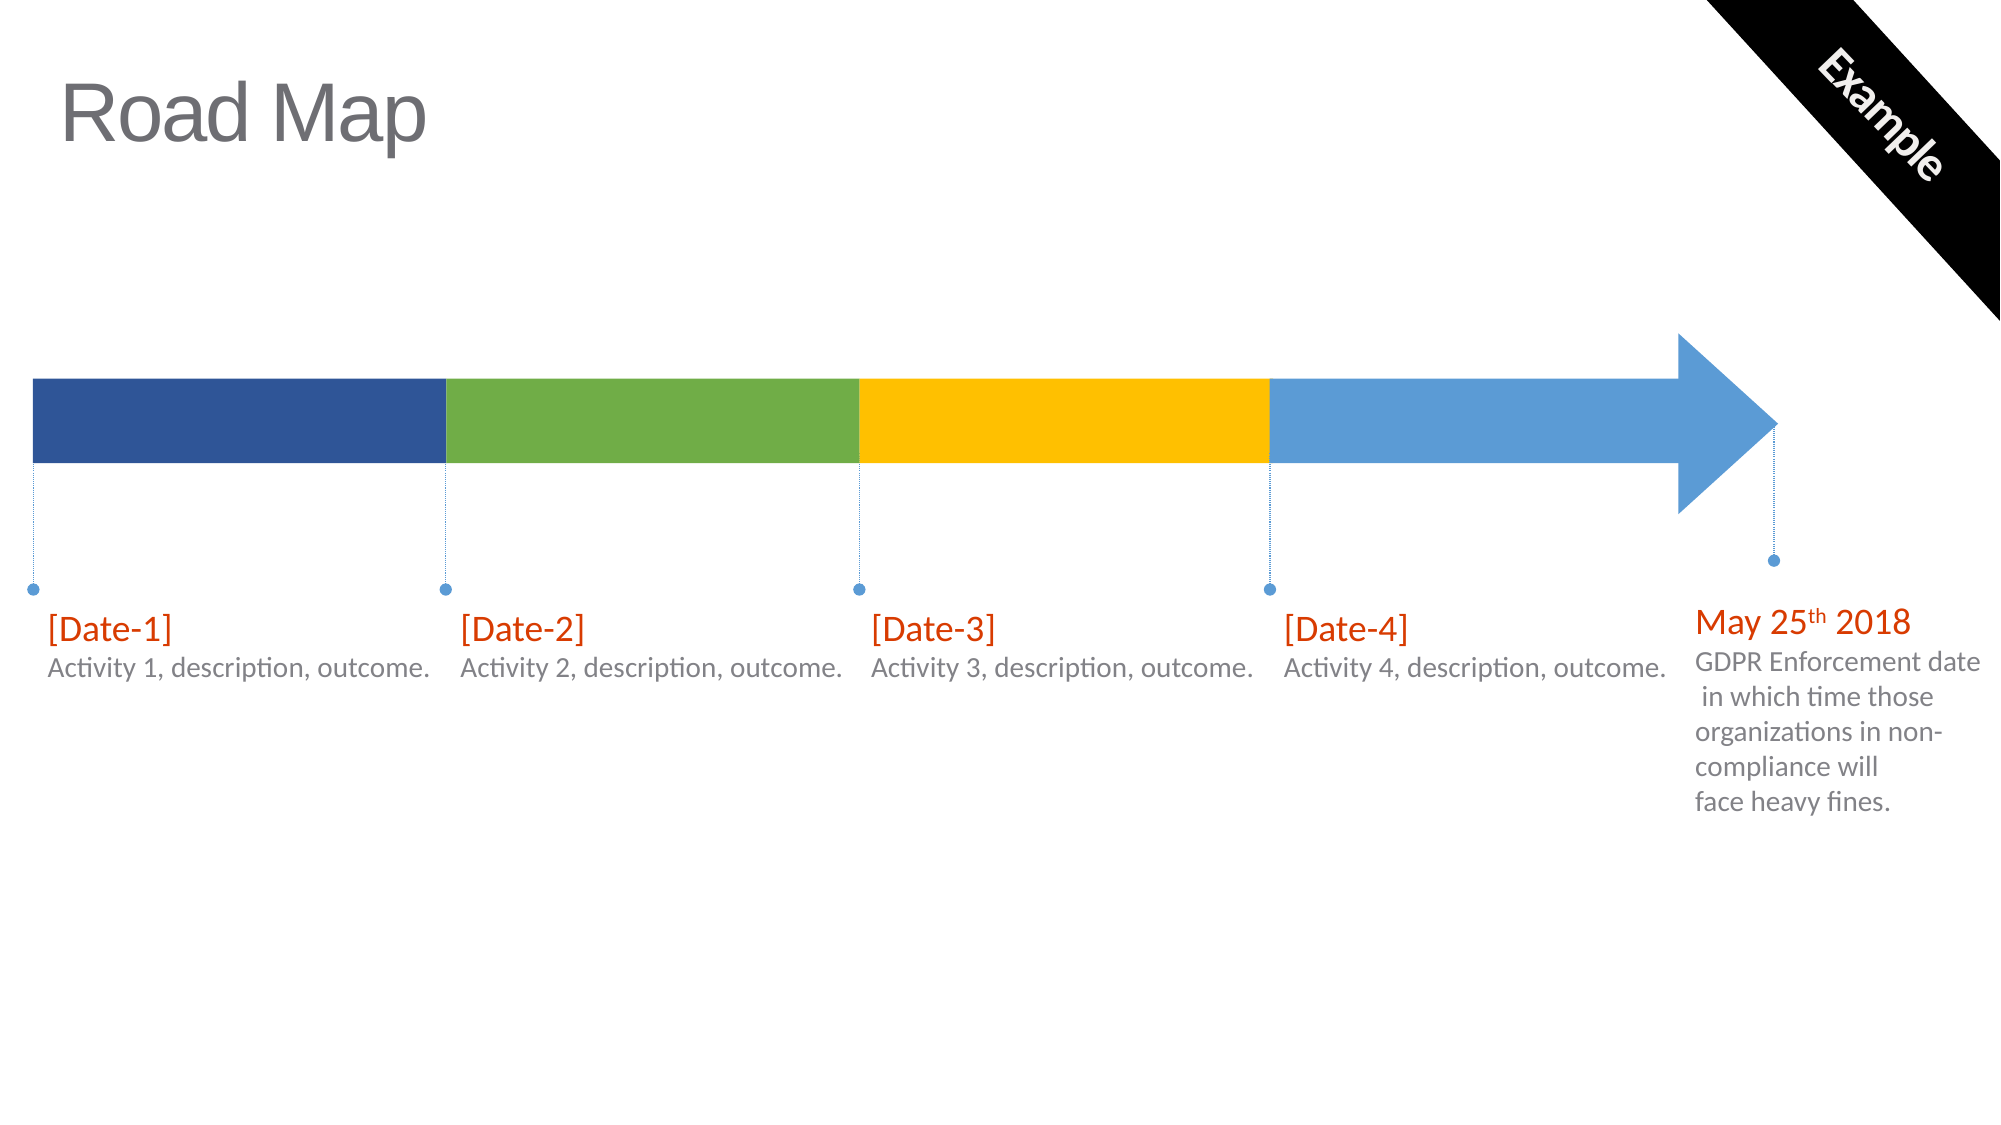

Example
# Road Map

May 25th 2018
GDPR Enforcement date  in which time those organizations in non-compliance will face heavy fines.

[Date-3]
Activity 3, description, outcome.
[Date-4]
Activity 4, description, outcome.

[Date-1]
Activity 1, description, outcome.
[Date-2]
Activity 2, description, outcome.